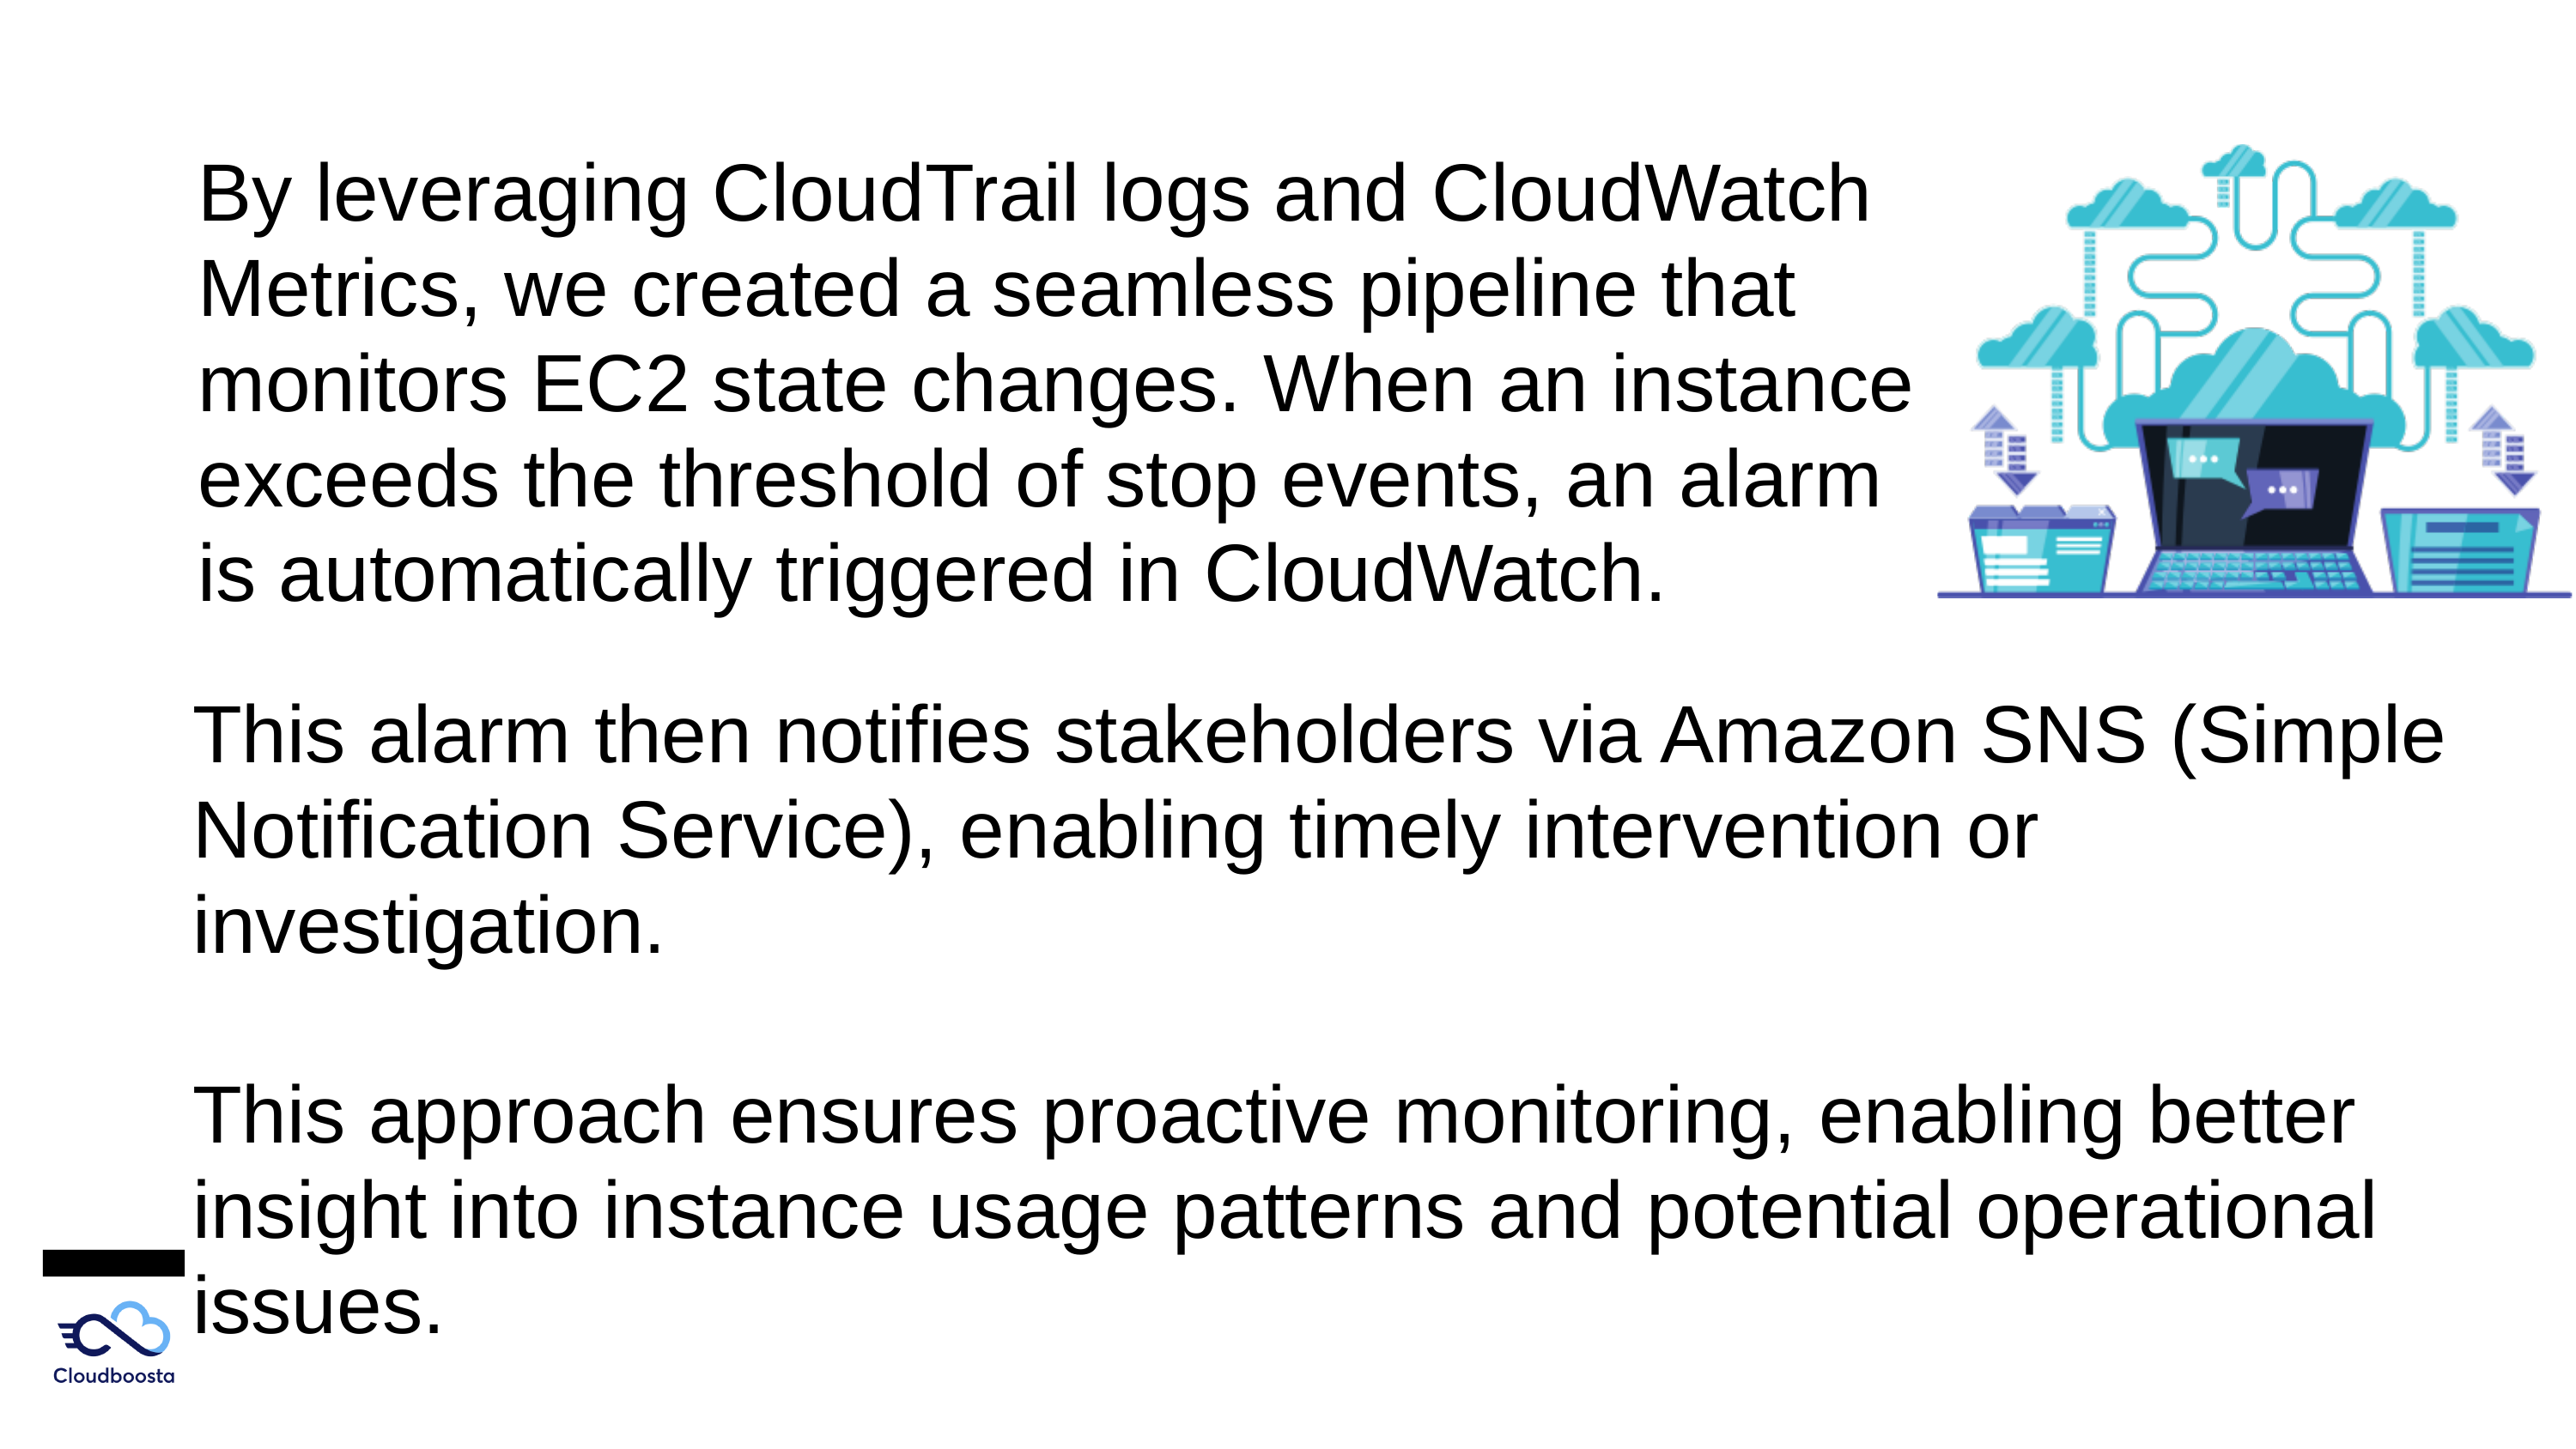

By leveraging CloudTrail logs and CloudWatch Metrics, we created a seamless pipeline that monitors EC2 state changes. When an instance exceeds the threshold of stop events, an alarm is automatically triggered in CloudWatch.

This alarm then notifies stakeholders via Amazon SNS (Simple Notification Service), enabling timely intervention or investigation.

This approach ensures proactive monitoring, enabling better insight into instance usage patterns and potential operational issues.